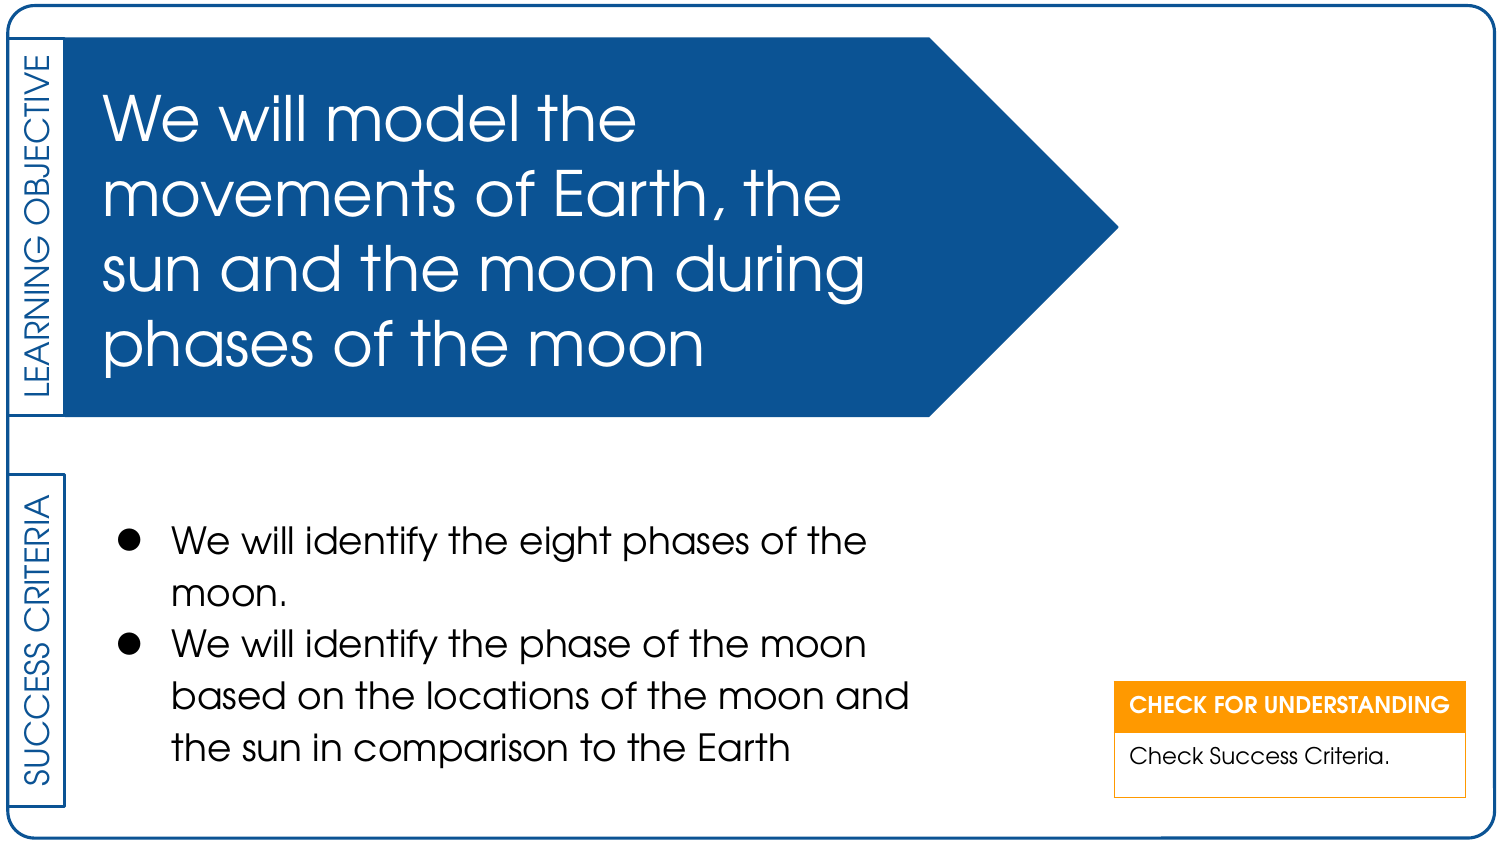

# We will model the movements of Earth, the sun and the moon during phases of the moon
We will identify the eight phases of the moon.
We will identify the phase of the moon based on the locations of the moon and the sun in comparison to the Earth
| CHECK FOR UNDERSTANDING |
| --- |
| Check Success Criteria. |